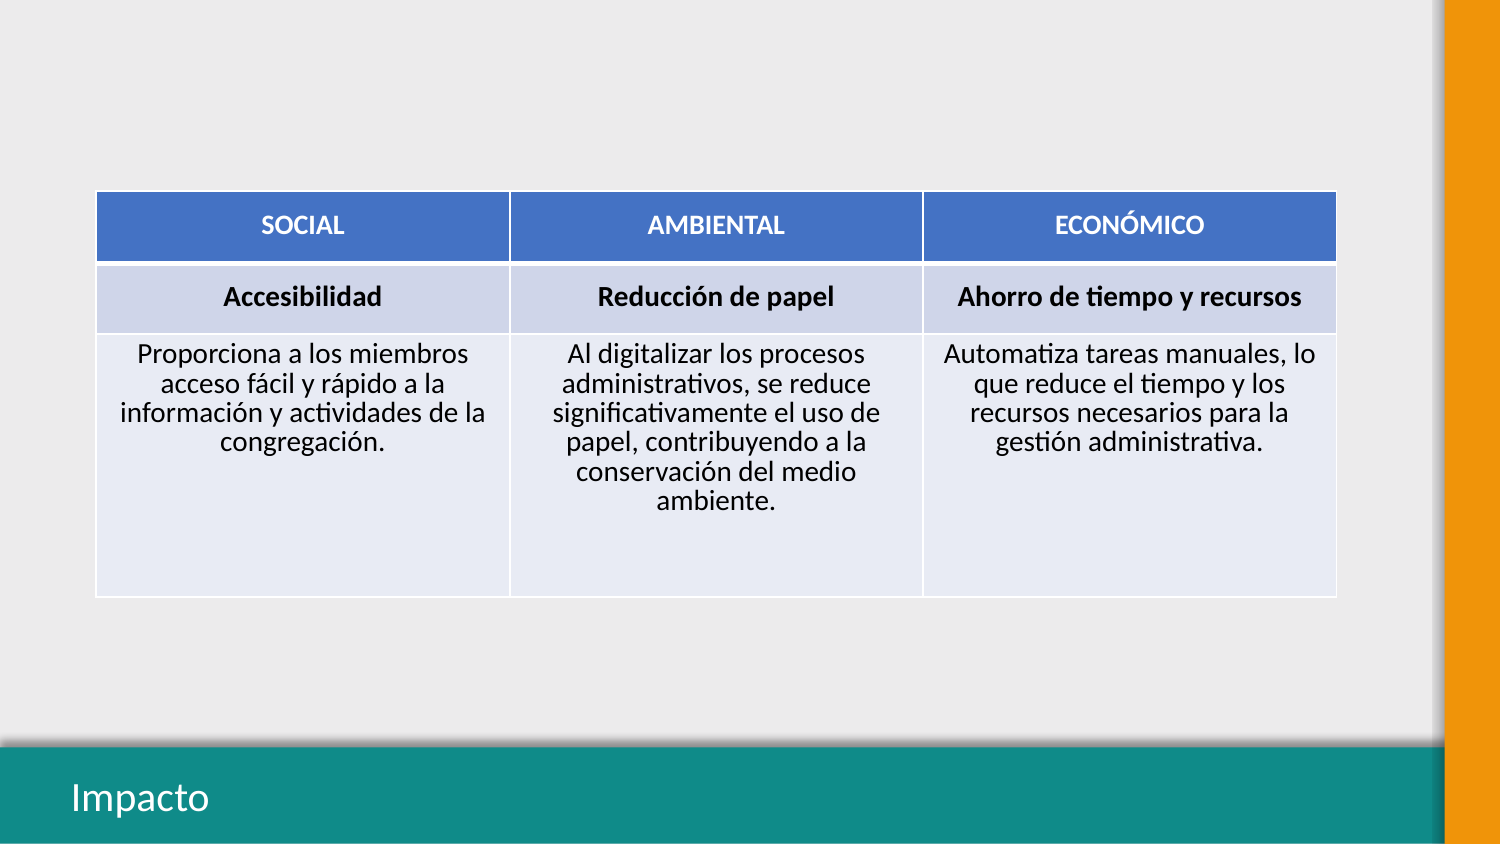

| SOCIAL | AMBIENTAL | ECONÓMICO |
| --- | --- | --- |
| Accesibilidad | Reducción de papel | Ahorro de tiempo y recursos |
| Proporciona a los miembros acceso fácil y rápido a la información y actividades de la congregación. | Al digitalizar los procesos administrativos, se reduce significativamente el uso de papel, contribuyendo a la conservación del medio ambiente. | Automatiza tareas manuales, lo que reduce el tiempo y los recursos necesarios para la gestión administrativa. |

Impacto